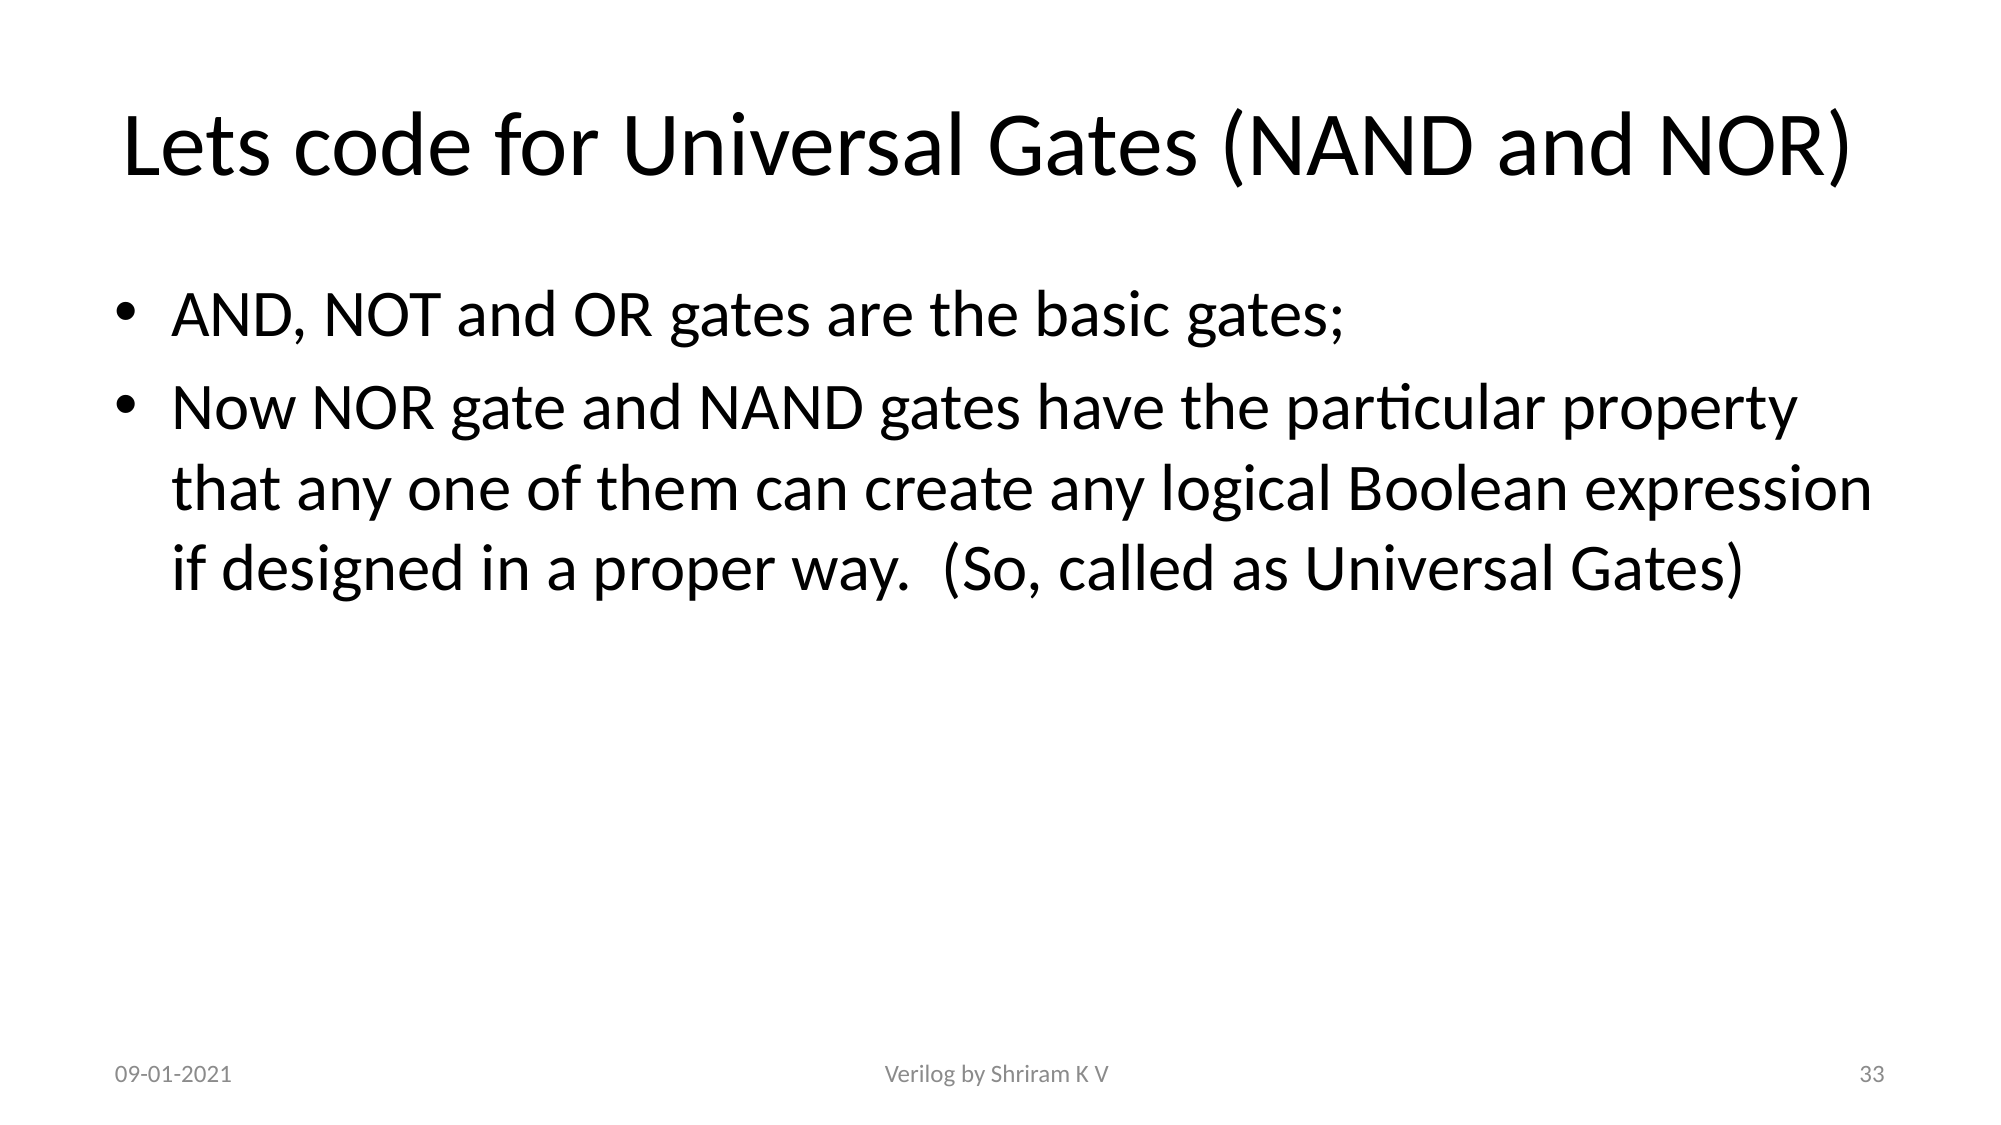

# Lets code for Universal Gates (NAND and NOR)
AND, NOT and OR gates are the basic gates;
Now NOR gate and NAND gates have the particular property that any one of them can create any logical Boolean expression if designed in a proper way.  (So, called as Universal Gates)
09-01-2021
Verilog by Shriram K V
33